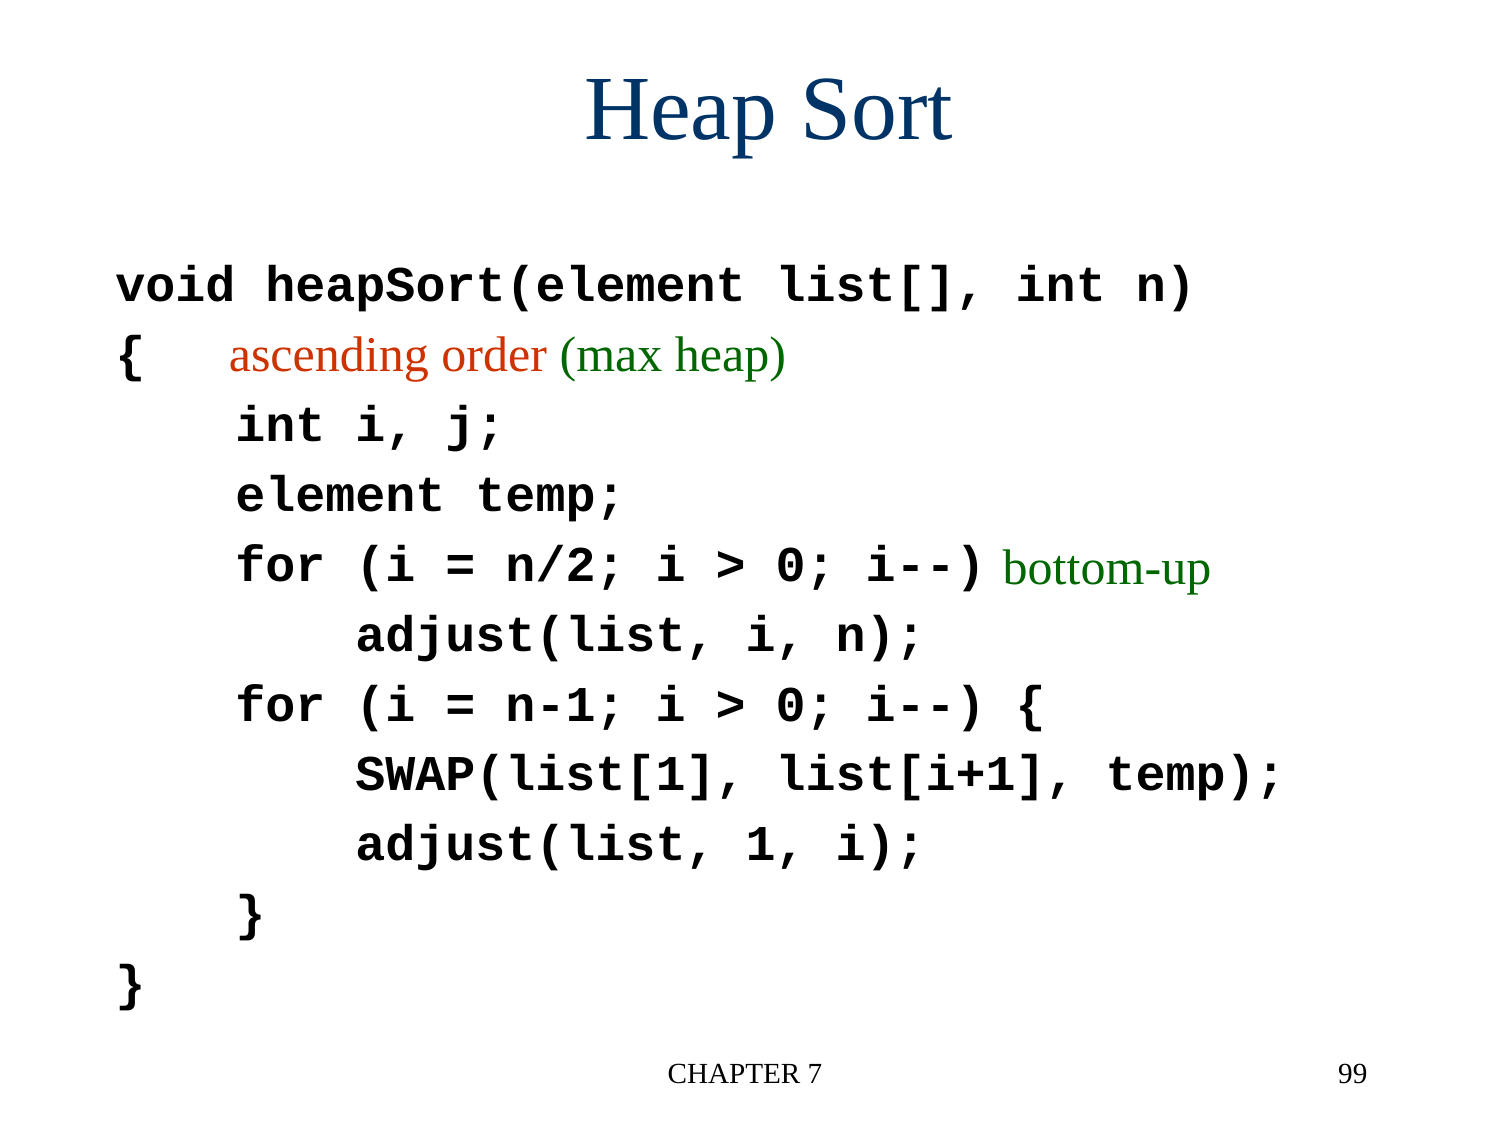

Heap Sort
void heapSort(element list[], int n)
{
    int i, j;
    element temp;
    for (i = n/2; i > 0; i--)
        adjust(list, i, n);
    for (i = n-1; i > 0; i--) {
        SWAP(list[1], list[i+1], temp);
        adjust(list, 1, i);
    }
}

ascending order (max heap)
bottom-up
CHAPTER 7
99